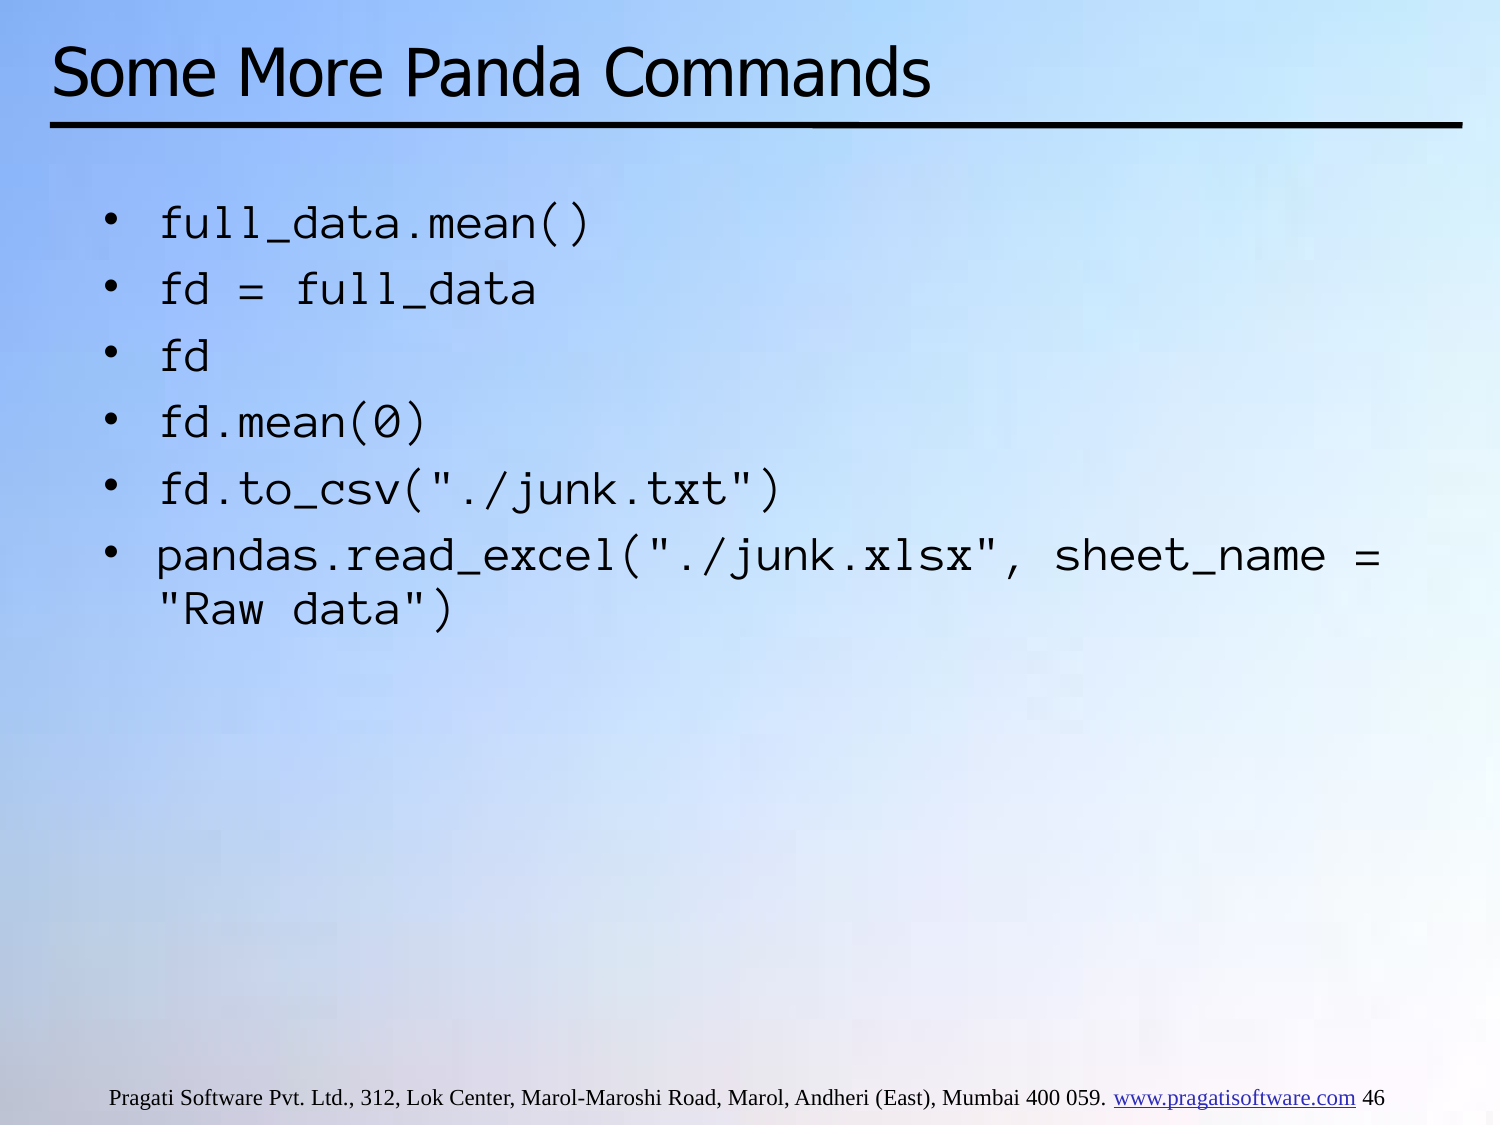

# Some More Panda Commands
full_data.mean()
fd = full_data
fd
fd.mean(0)
fd.to_csv("./junk.txt")
pandas.read_excel("./junk.xlsx", sheet_name = "Raw data")